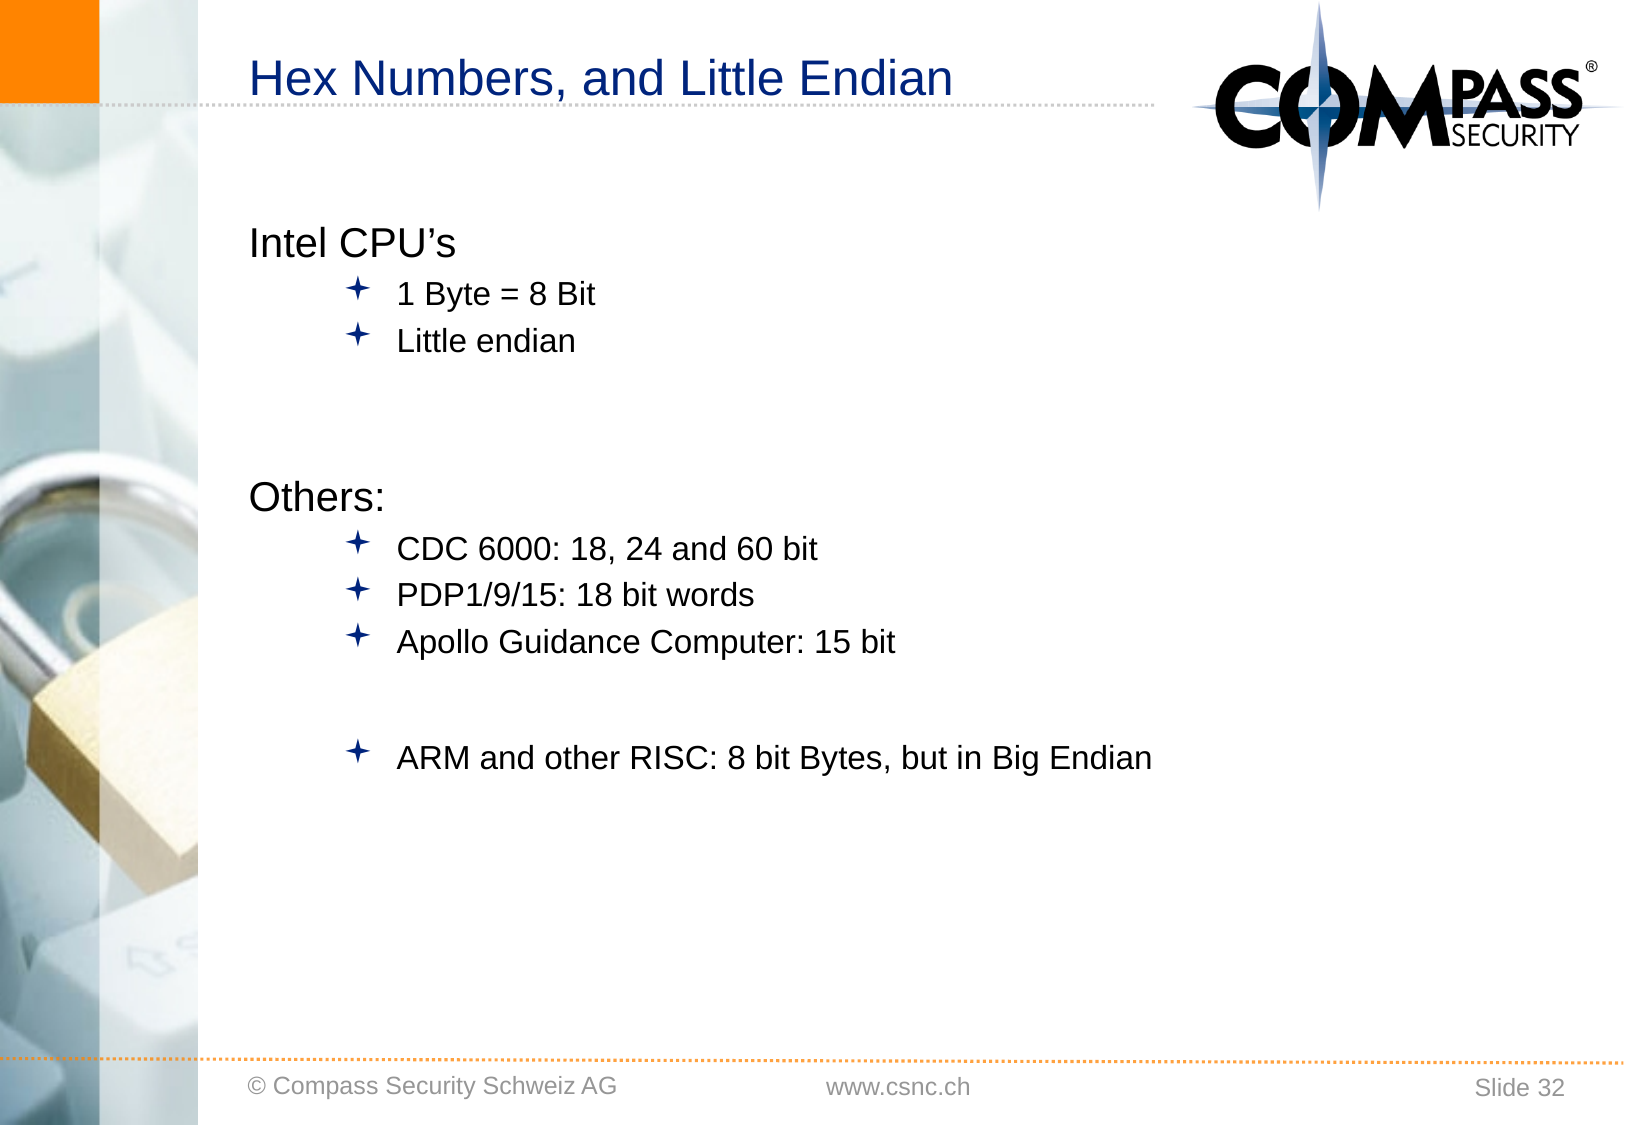

# Hex Numbers, and Little Endian
Intel CPU’s
1 Byte = 8 Bit
Little endian

Others:
CDC 6000: 18, 24 and 60 bit
PDP1/9/15: 18 bit words
Apollo Guidance Computer: 15 bit

ARM and other RISC: 8 bit Bytes, but in Big Endian